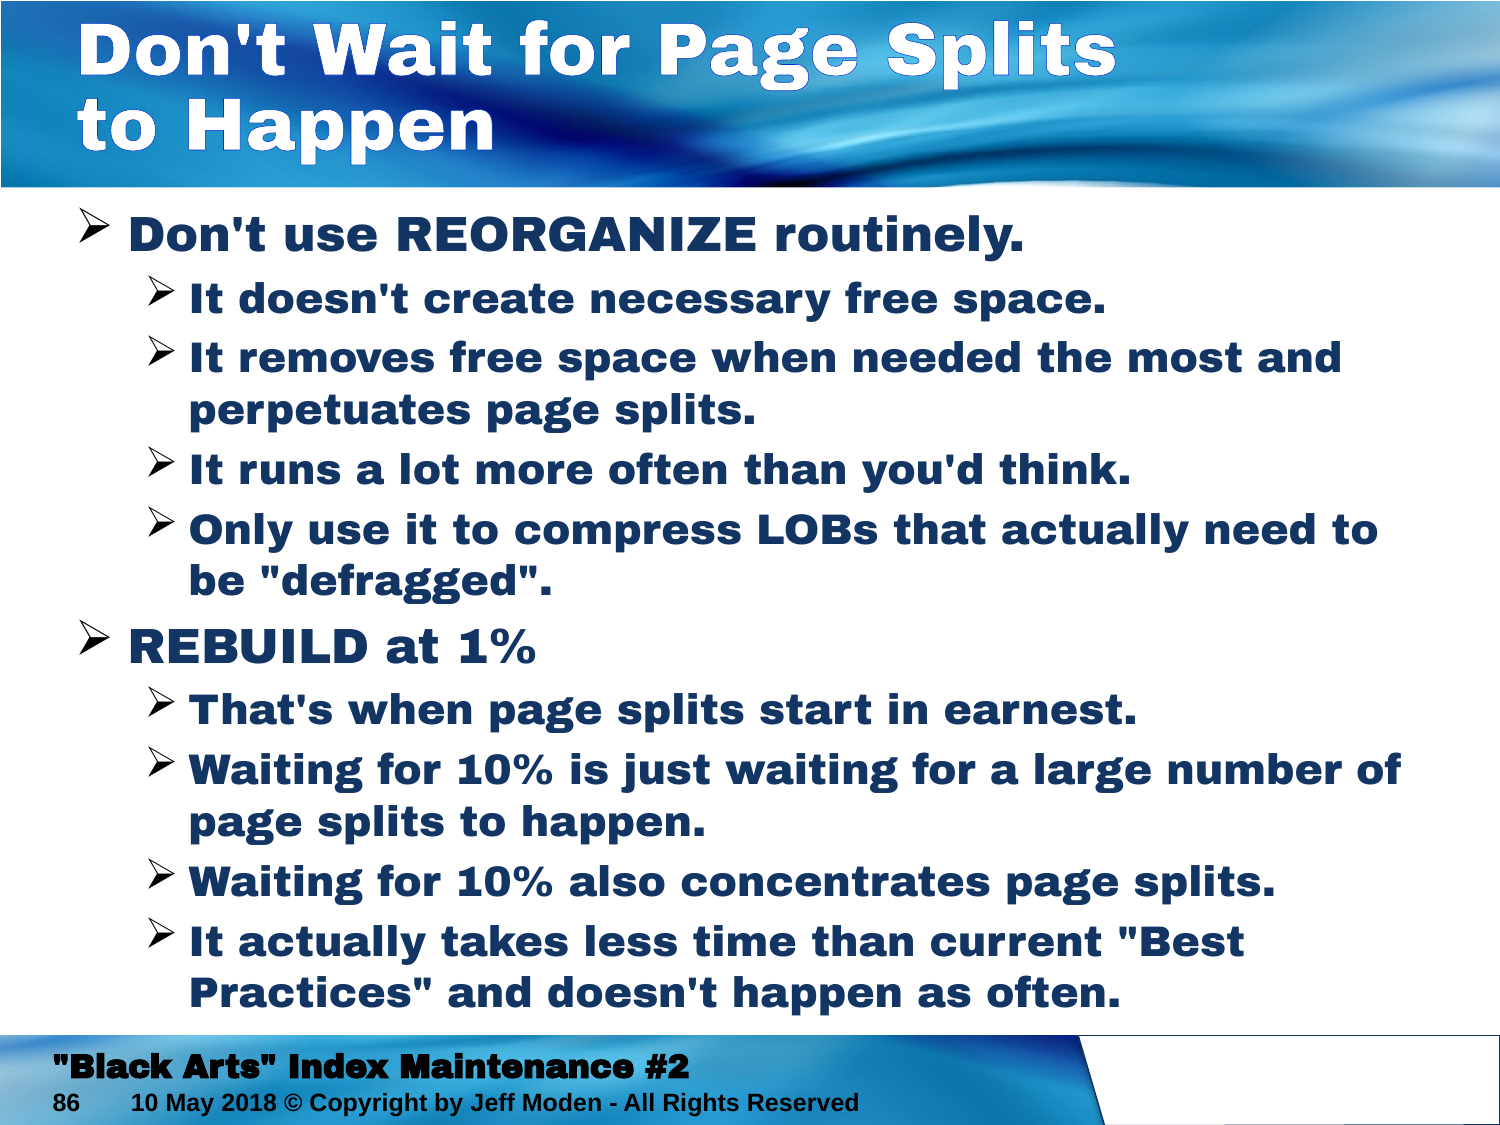

# Don't Wait for Page Splits to Happen
Don't use REORGANIZE routinely.
It doesn't create necessary free space.
It removes free space when needed the most and perpetuates page splits.
It runs a lot more often than you'd think.
Only use it to compress LOBs that actually need to be "defragged".
REBUILD at 1%
That's when page splits start in earnest.
Waiting for 10% is just waiting for a large number of page splits to happen.
Waiting for 10% also concentrates page splits.
It actually takes less time than current "Best Practices" and doesn't happen as often.
"Black Arts" Index Maintenance #2
86
10 May 2018 © Copyright by Jeff Moden - All Rights Reserved